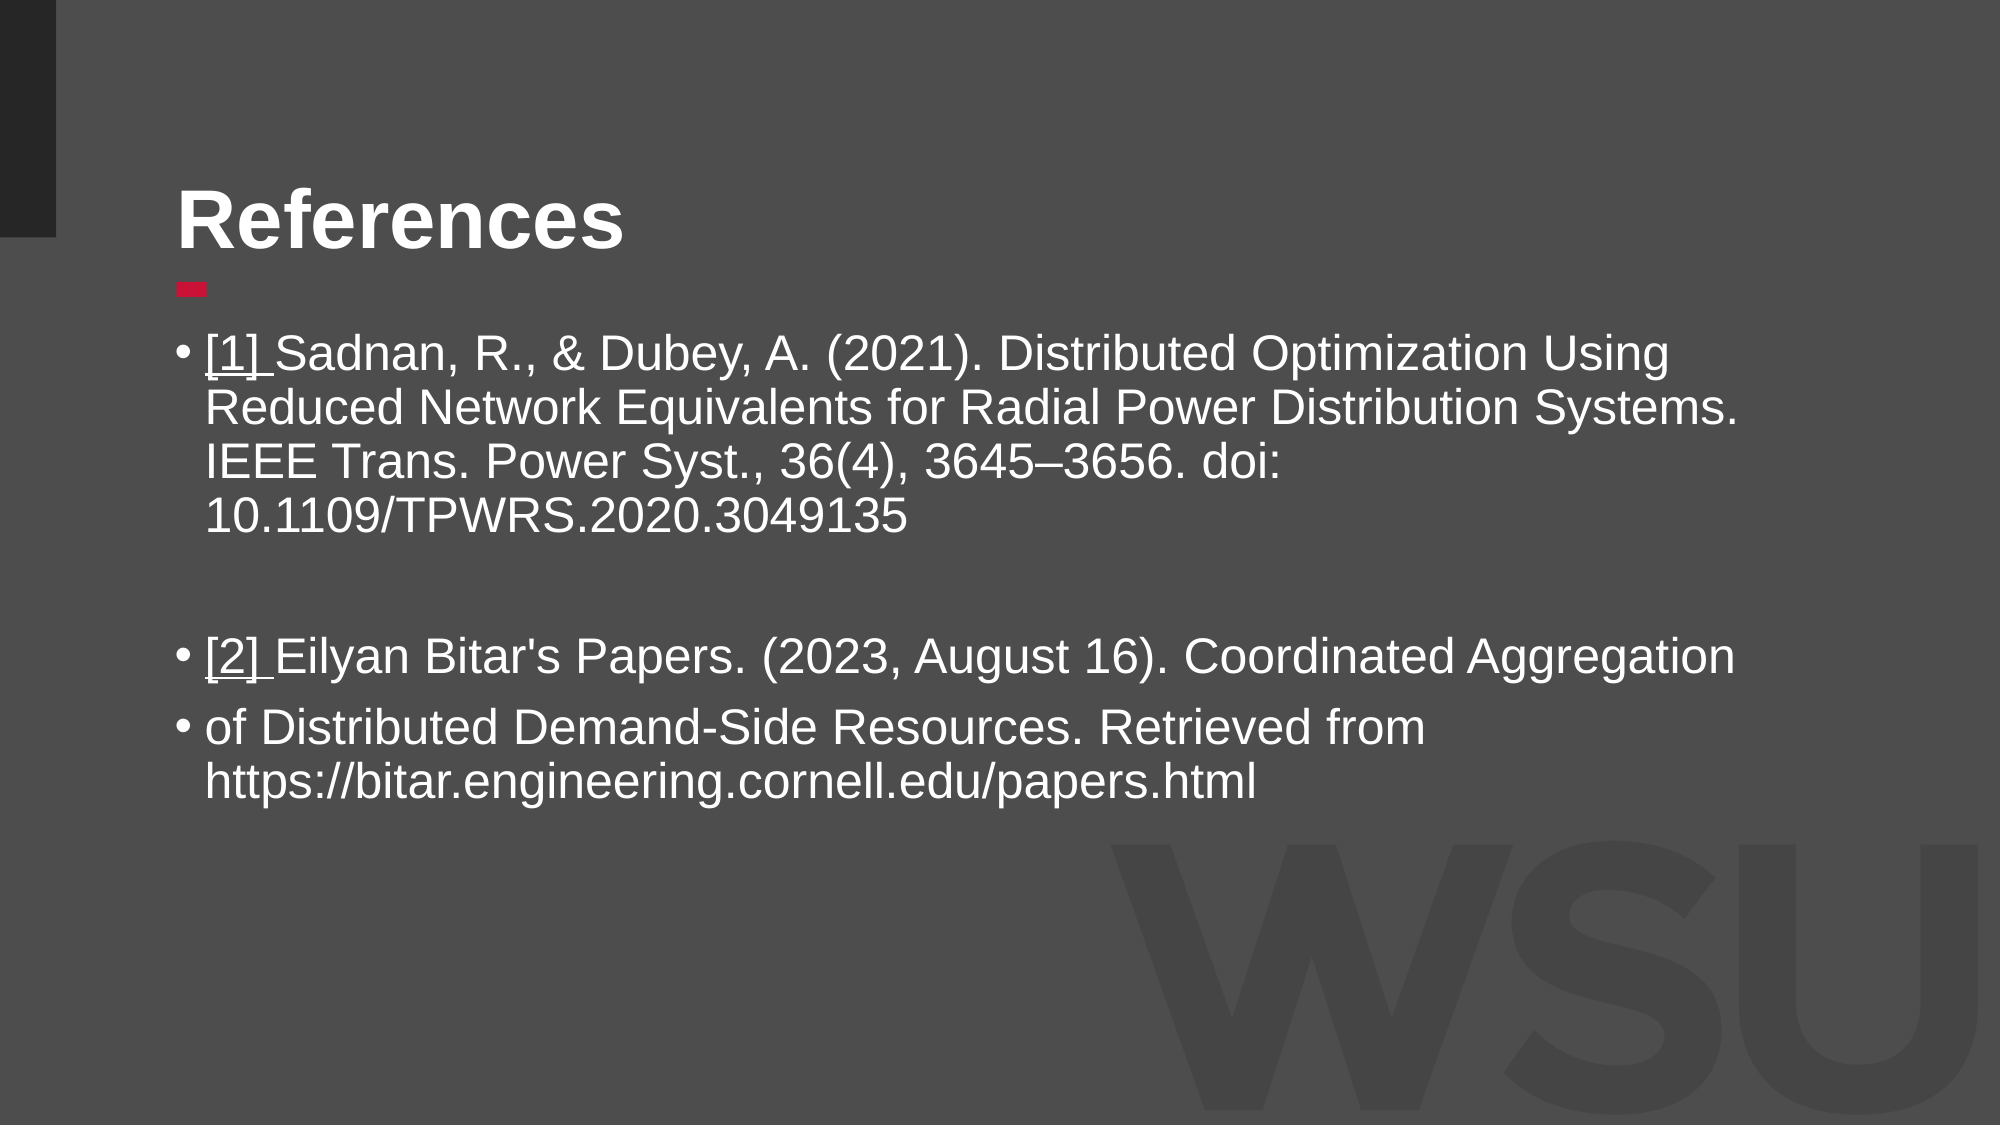

# References
[1] Sadnan, R., & Dubey, A. (2021). Distributed Optimization Using Reduced Network Equivalents for Radial Power Distribution Systems. IEEE Trans. Power Syst., 36(4), 3645–3656. doi: 10.1109/TPWRS.2020.3049135

[2] Eilyan Bitar's Papers. (2023, August 16). Coordinated Aggregation
of Distributed Demand-Side Resources. Retrieved from https://bitar.engineering.cornell.edu/papers.html